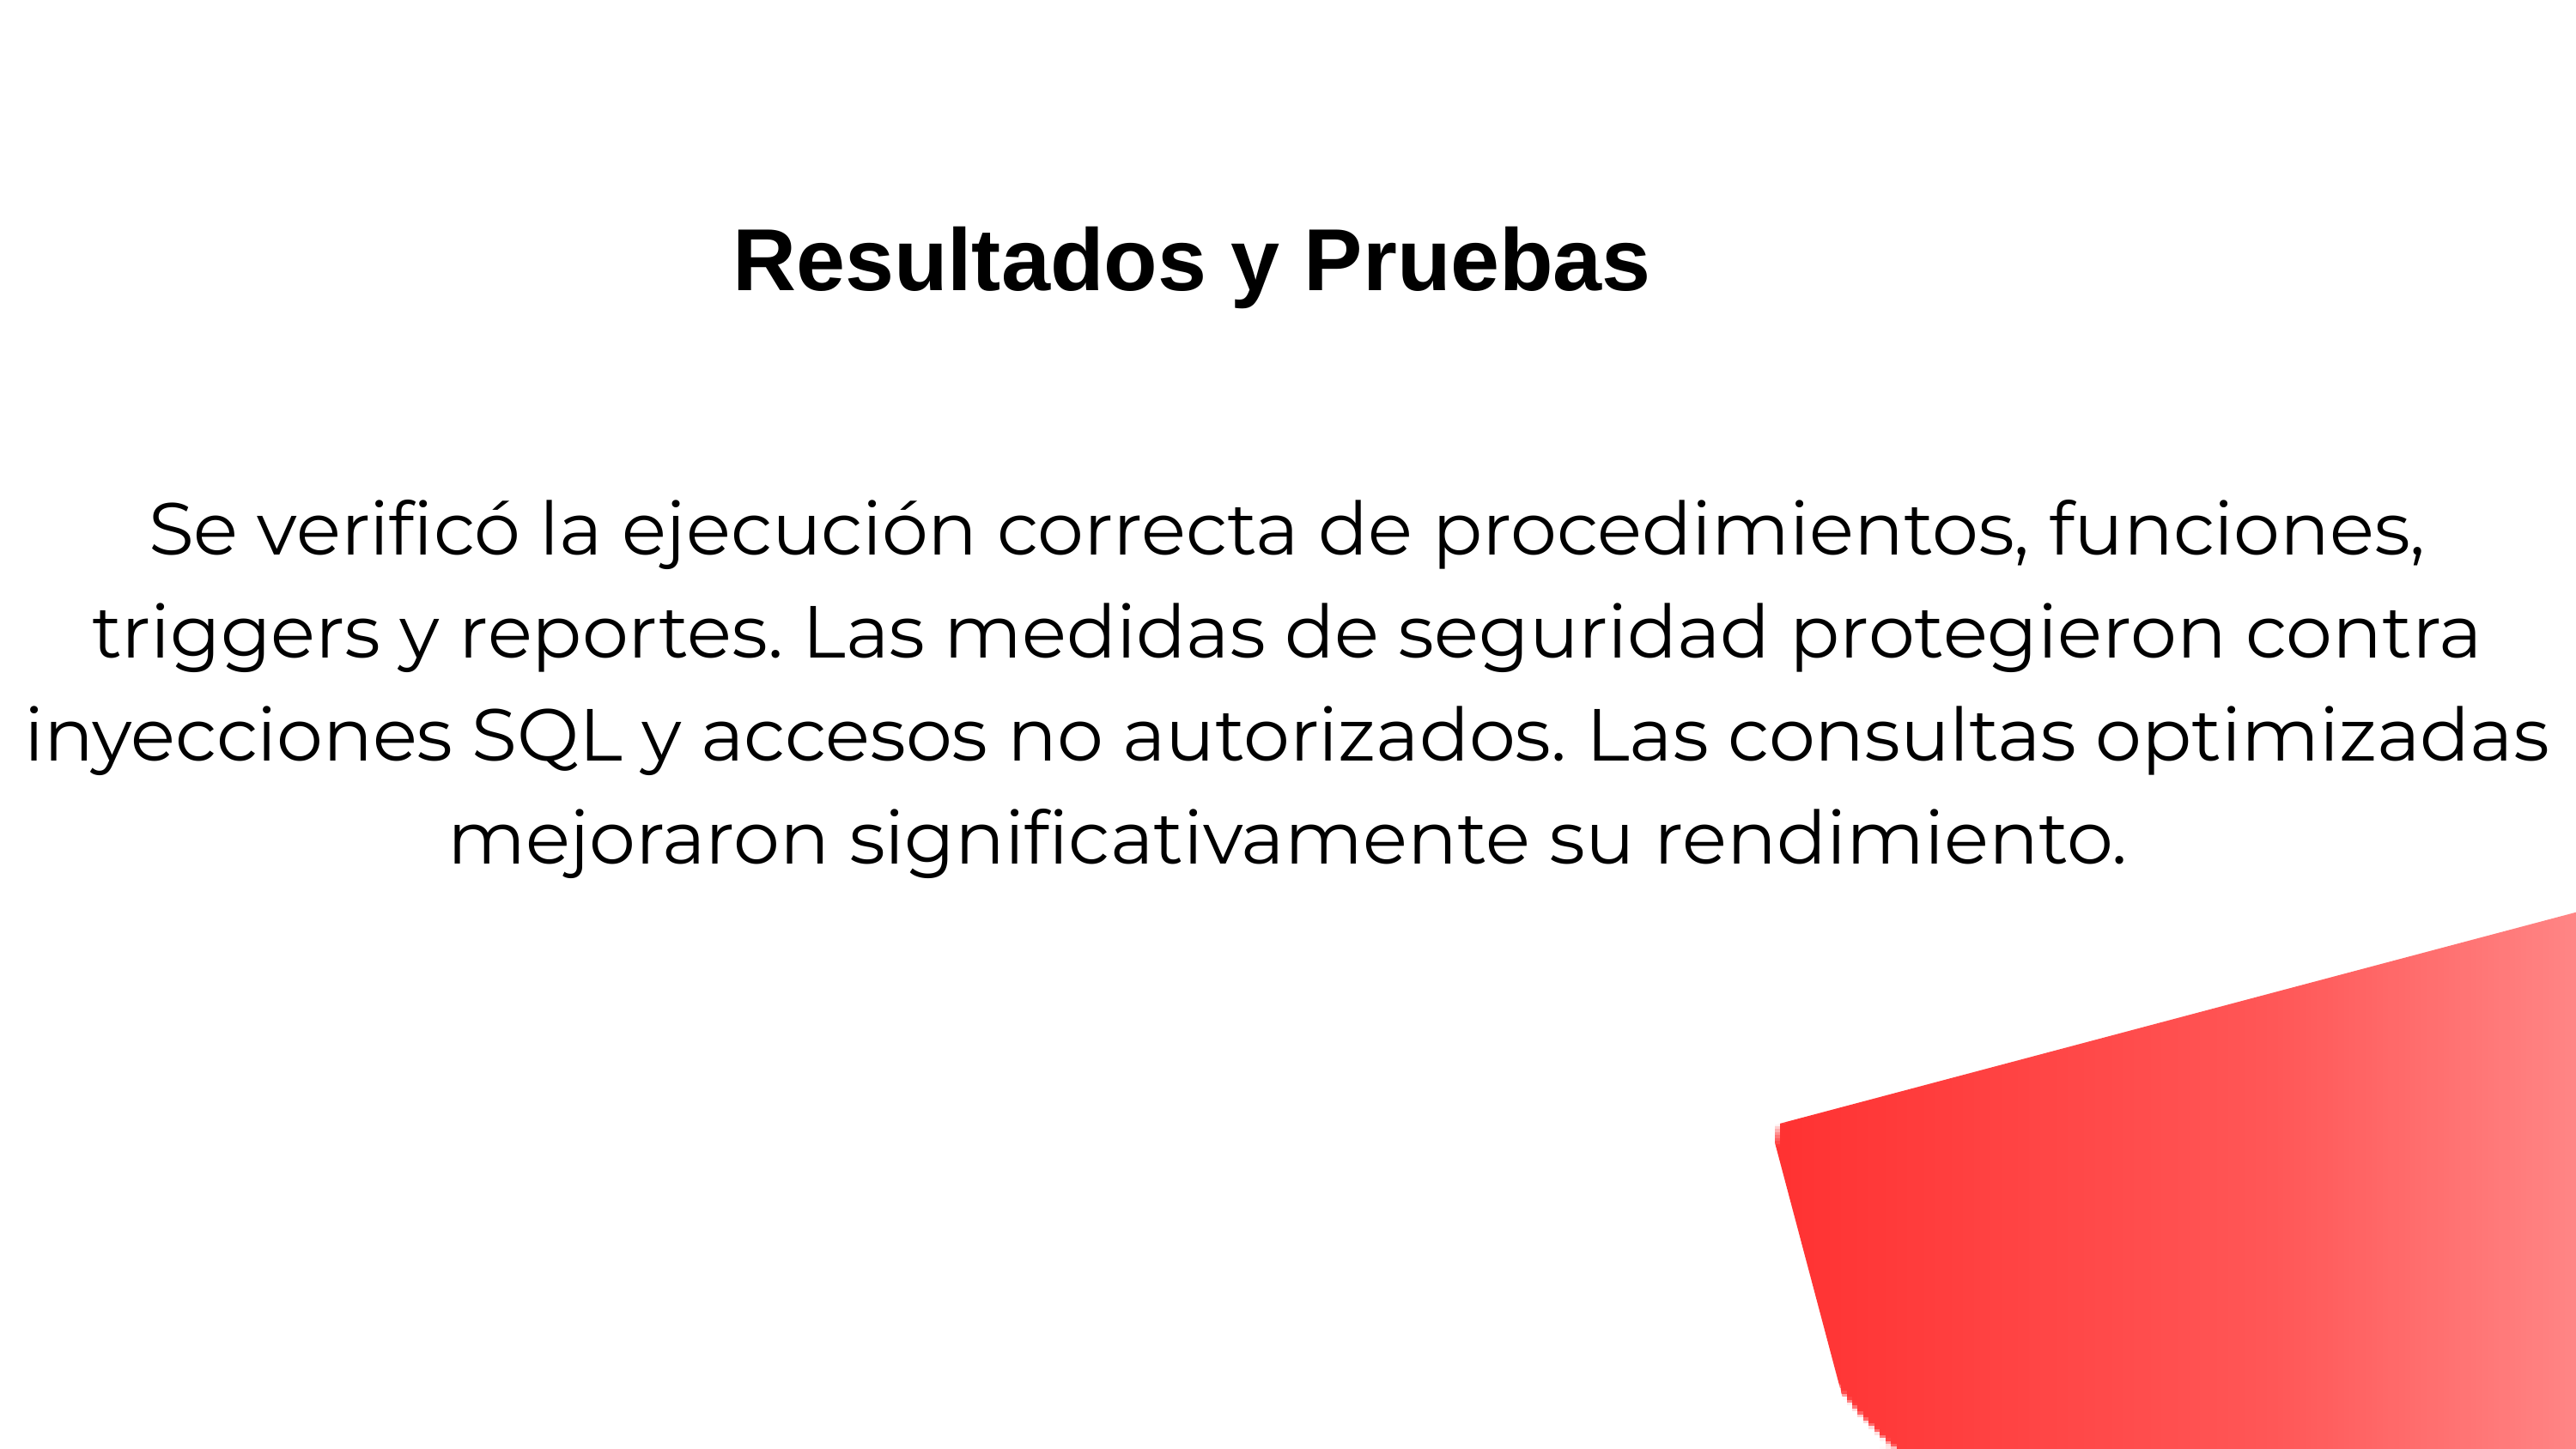

Resultados y Pruebas
Se verificó la ejecución correcta de procedimientos, funciones, triggers y reportes. Las medidas de seguridad protegieron contra inyecciones SQL y accesos no autorizados. Las consultas optimizadas mejoraron significativamente su rendimiento.